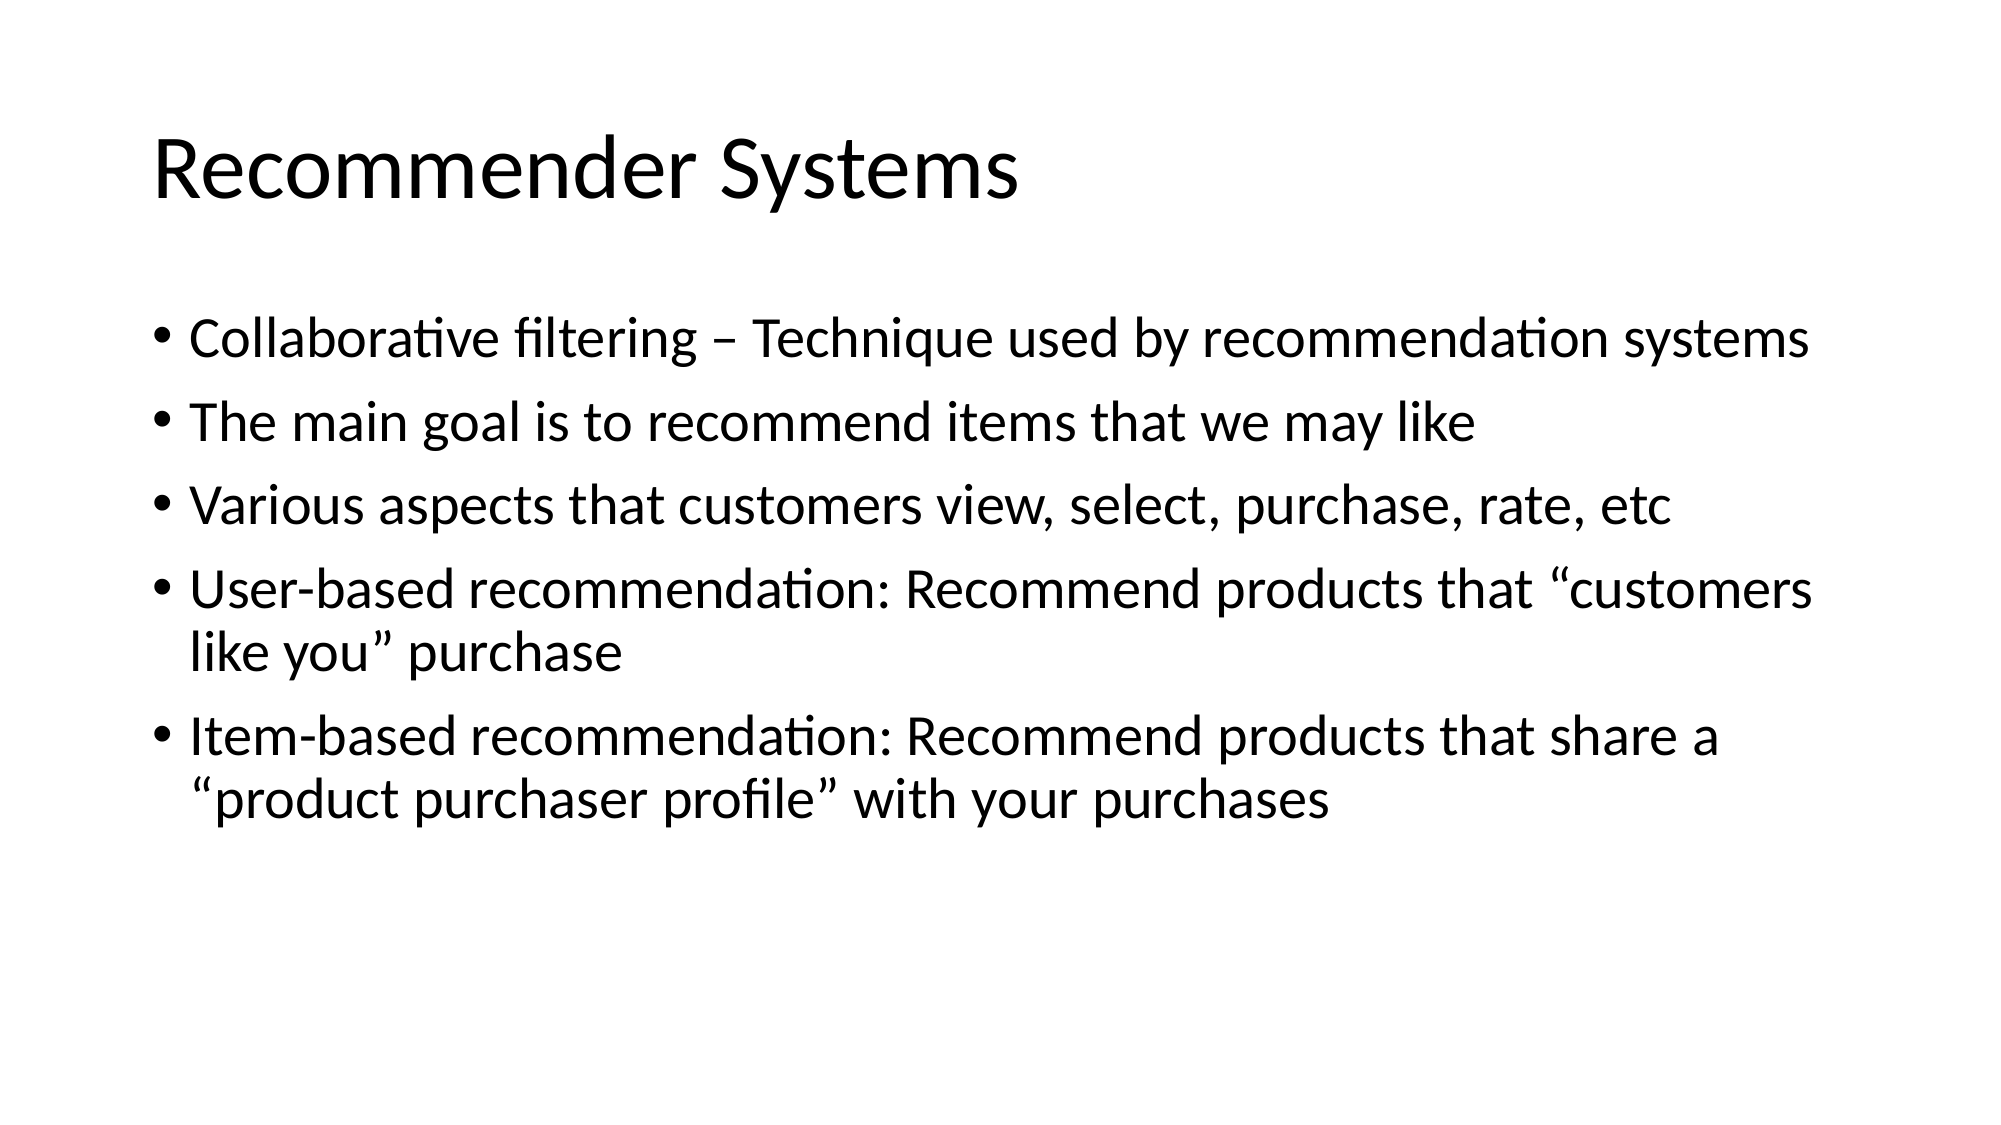

# Recommender Systems
Collaborative filtering – Technique used by recommendation systems
The main goal is to recommend items that we may like
Various aspects that customers view, select, purchase, rate, etc
User-based recommendation: Recommend products that “customers like you” purchase
Item-based recommendation: Recommend products that share a “product purchaser profile” with your purchases